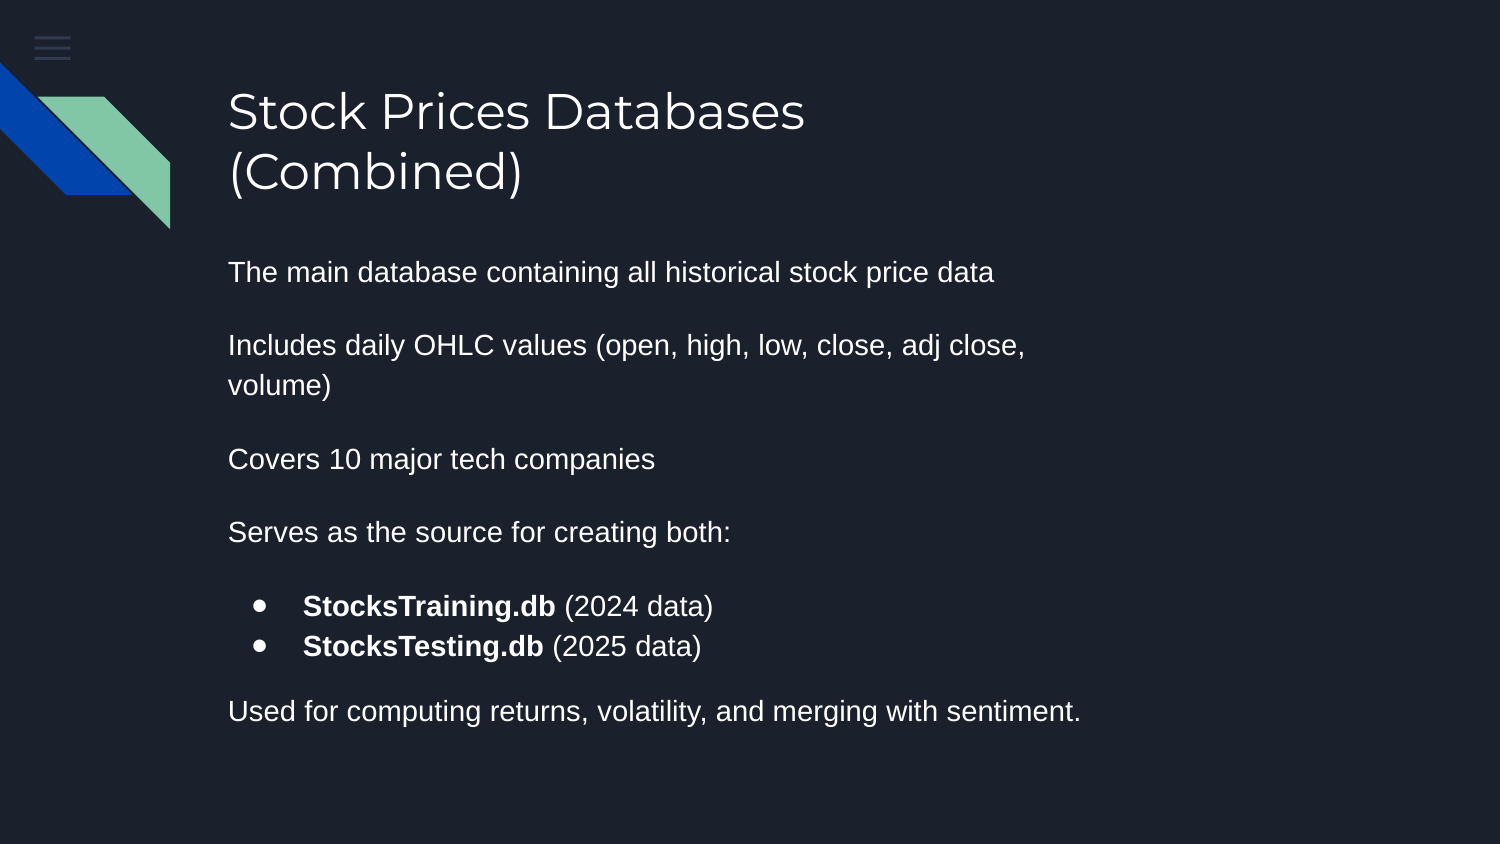

# Stock Prices Databases (Combined)
The main database containing all historical stock price data
Includes daily OHLC values (open, high, low, close, adj close, volume)
Covers 10 major tech companies
Serves as the source for creating both:
StocksTraining.db (2024 data)
StocksTesting.db (2025 data)
Used for computing returns, volatility, and merging with sentiment.